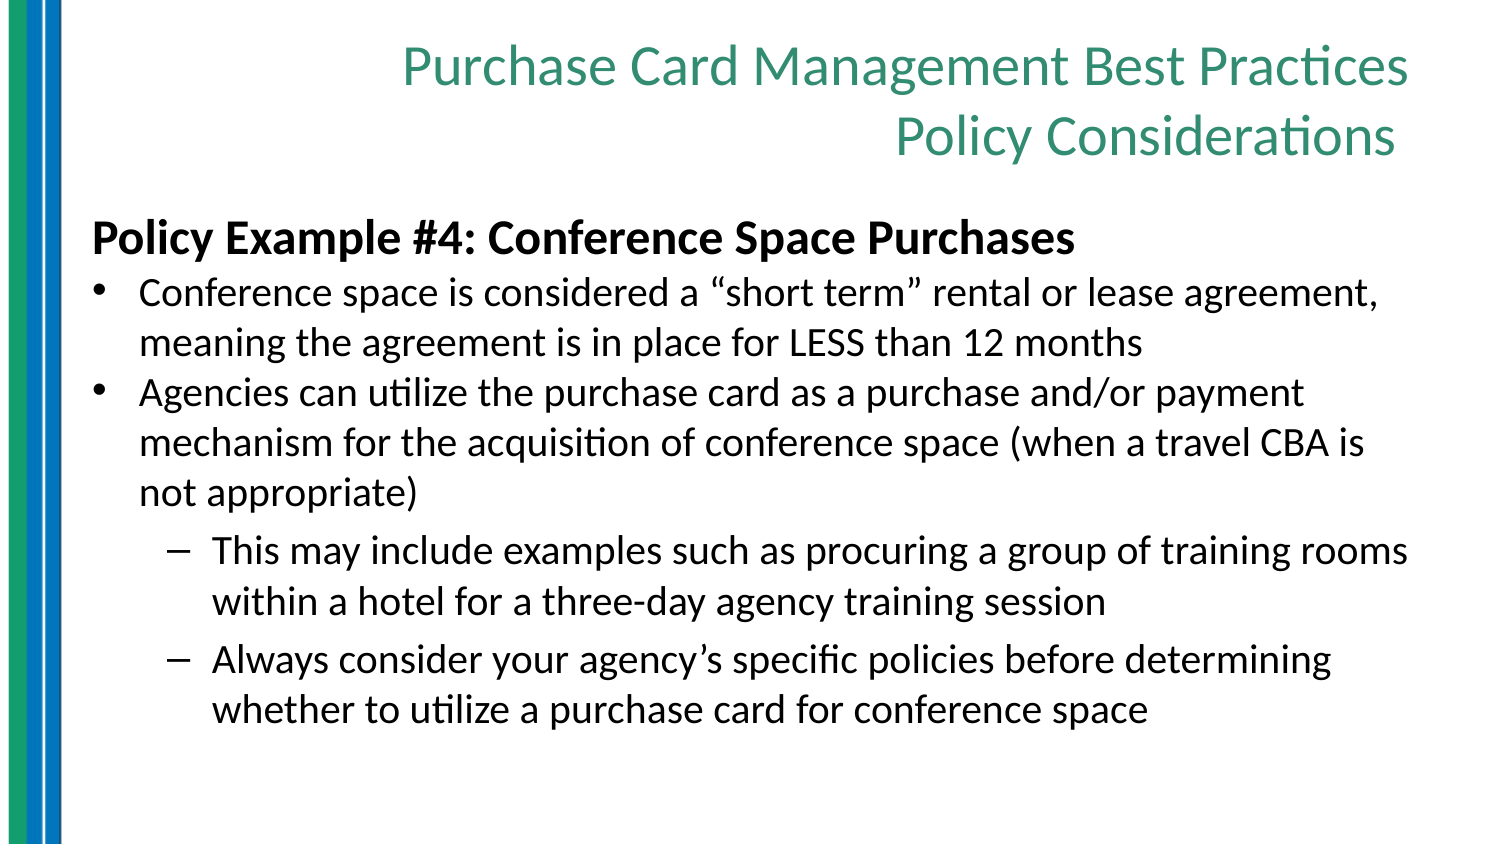

# Purchase Card Management Best Practices Policy Considerations
Policy Example #4: Conference Space Purchases
Conference space is considered a “short term” rental or lease agreement, meaning the agreement is in place for LESS than 12 months
Agencies can utilize the purchase card as a purchase and/or payment mechanism for the acquisition of conference space (when a travel CBA is not appropriate)
This may include examples such as procuring a group of training rooms within a hotel for a three-day agency training session
Always consider your agency’s specific policies before determining whether to utilize a purchase card for conference space